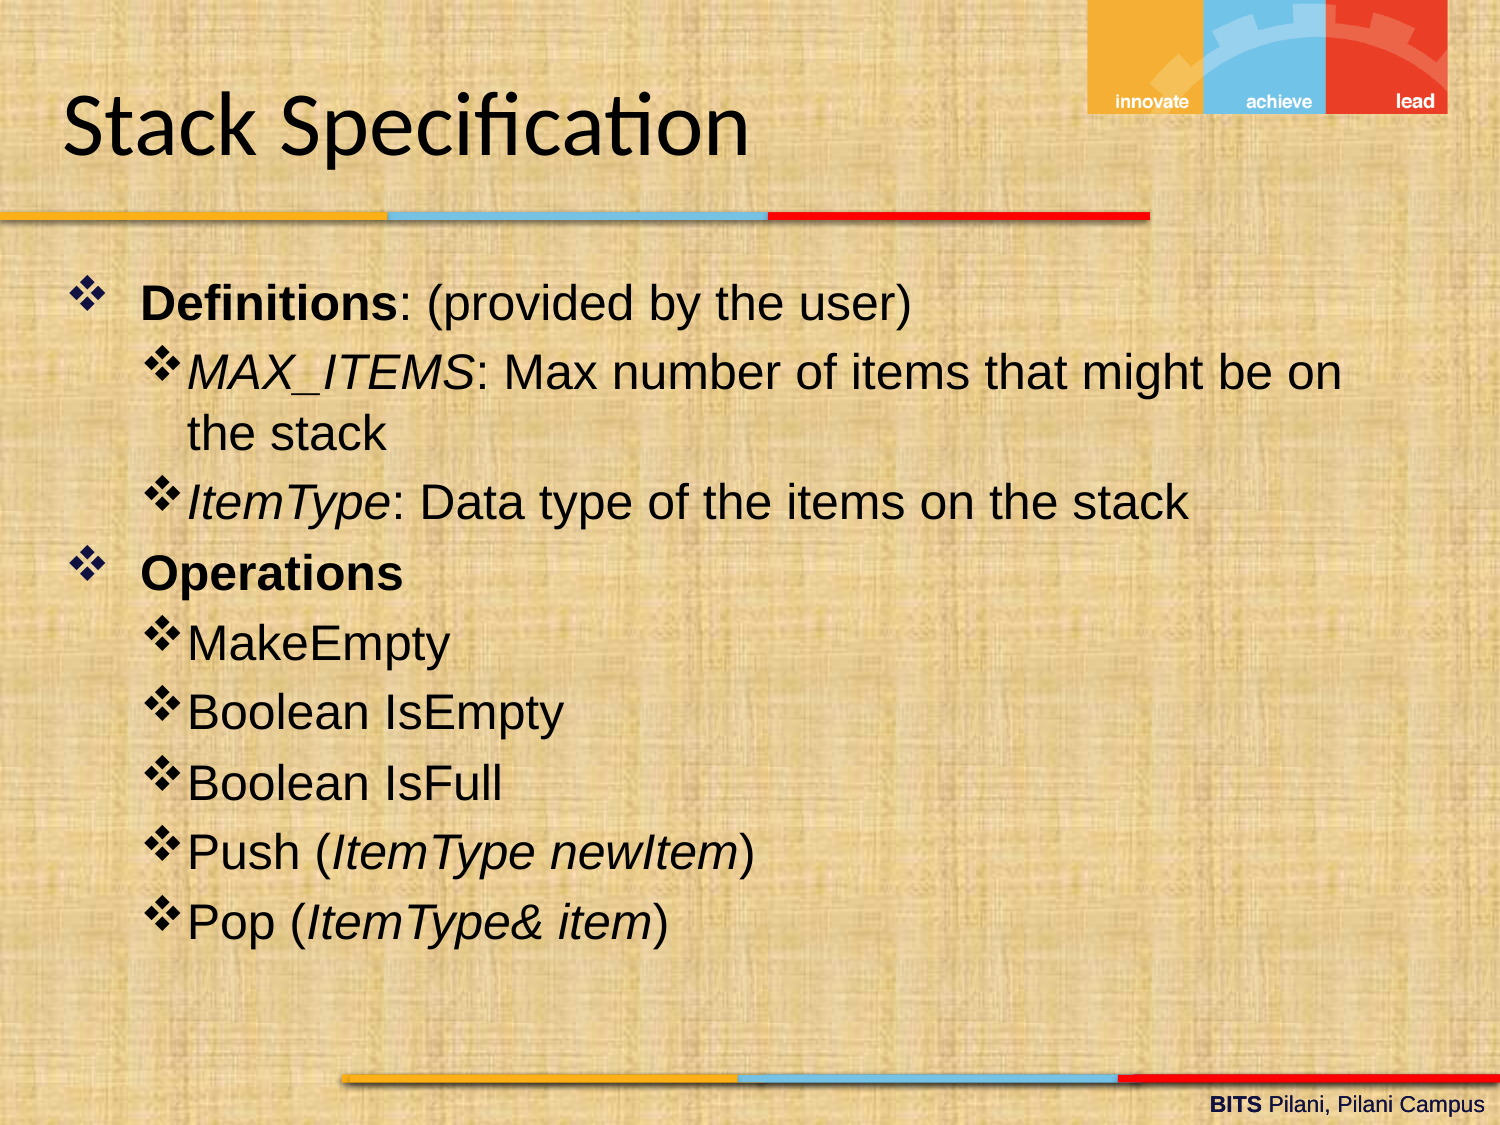

Stack Specification
Definitions: (provided by the user)
MAX_ITEMS: Max number of items that might be on the stack
ItemType: Data type of the items on the stack
Operations
MakeEmpty
Boolean IsEmpty
Boolean IsFull
Push (ItemType newItem)
Pop (ItemType& item)